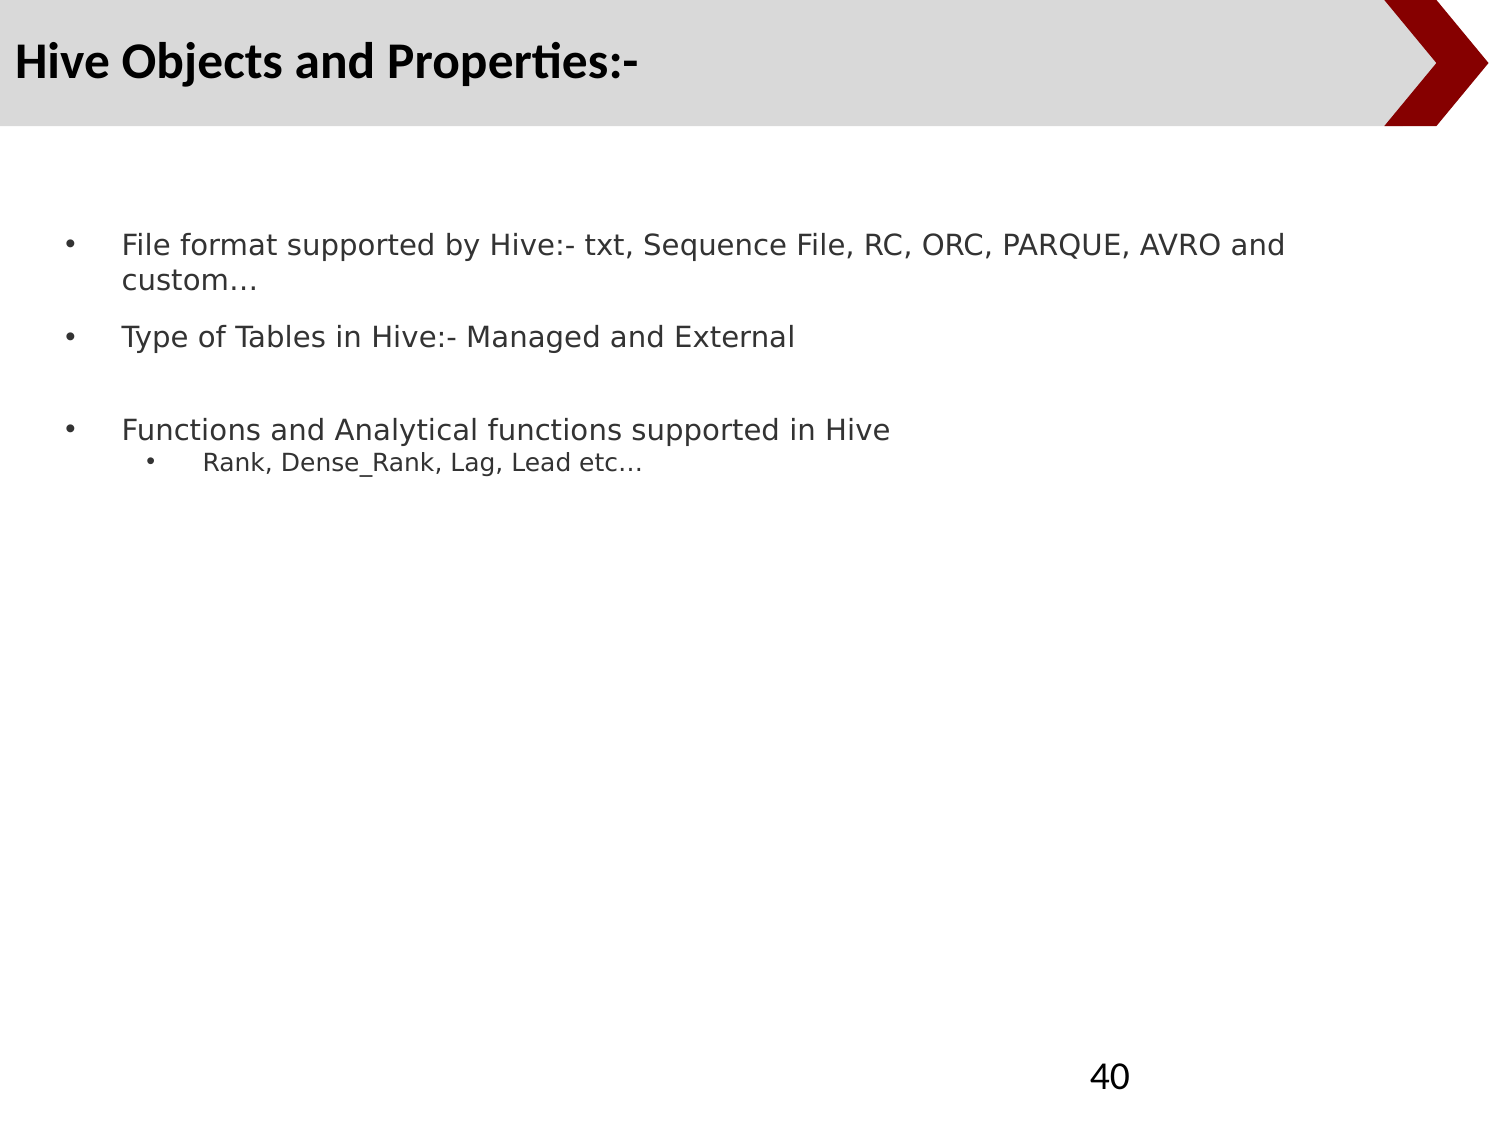

# Hive Objects and Properties:-
File format supported by Hive:- txt, Sequence File, RC, ORC, PARQUE, AVRO and custom…
Type of Tables in Hive:- Managed and External
Functions and Analytical functions supported in Hive
Rank, Dense_Rank, Lag, Lead etc…
40